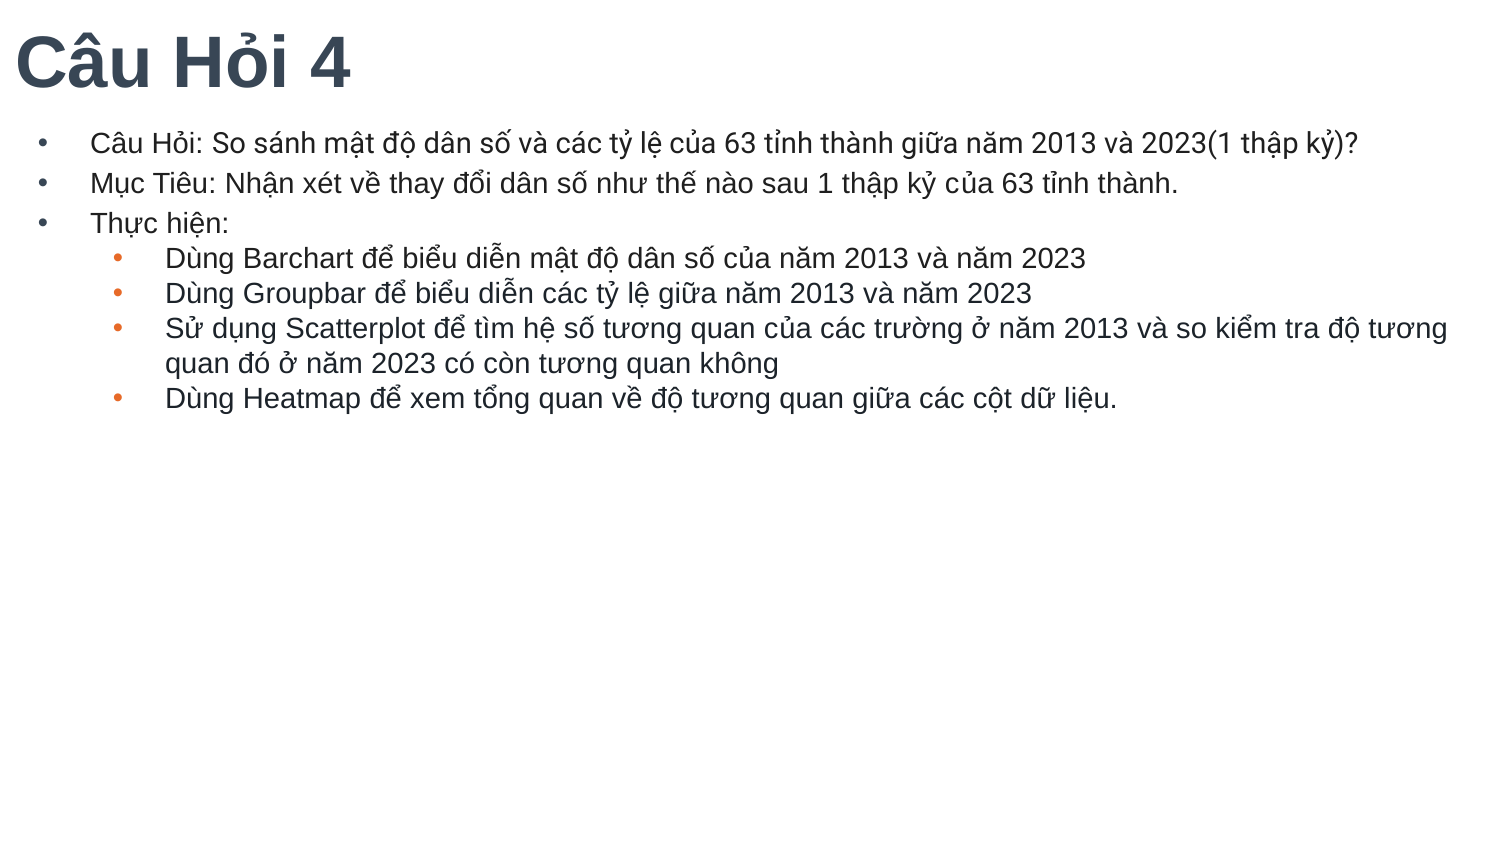

# Câu Hỏi 4
Câu Hỏi: So sánh mật độ dân số và các tỷ lệ của 63 tỉnh thành giữa năm 2013 và 2023(1 thập kỷ)?
Mục Tiêu: Nhận xét về thay đổi dân số như thế nào sau 1 thập kỷ của 63 tỉnh thành.
Thực hiện:
Dùng Barchart để biểu diễn mật độ dân số của năm 2013 và năm 2023
Dùng Groupbar để biểu diễn các tỷ lệ giữa năm 2013 và năm 2023
Sử dụng Scatterplot để tìm hệ số tương quan của các trường ở năm 2013 và so kiểm tra độ tương quan đó ở năm 2023 có còn tương quan không
Dùng Heatmap để xem tổng quan về độ tương quan giữa các cột dữ liệu.